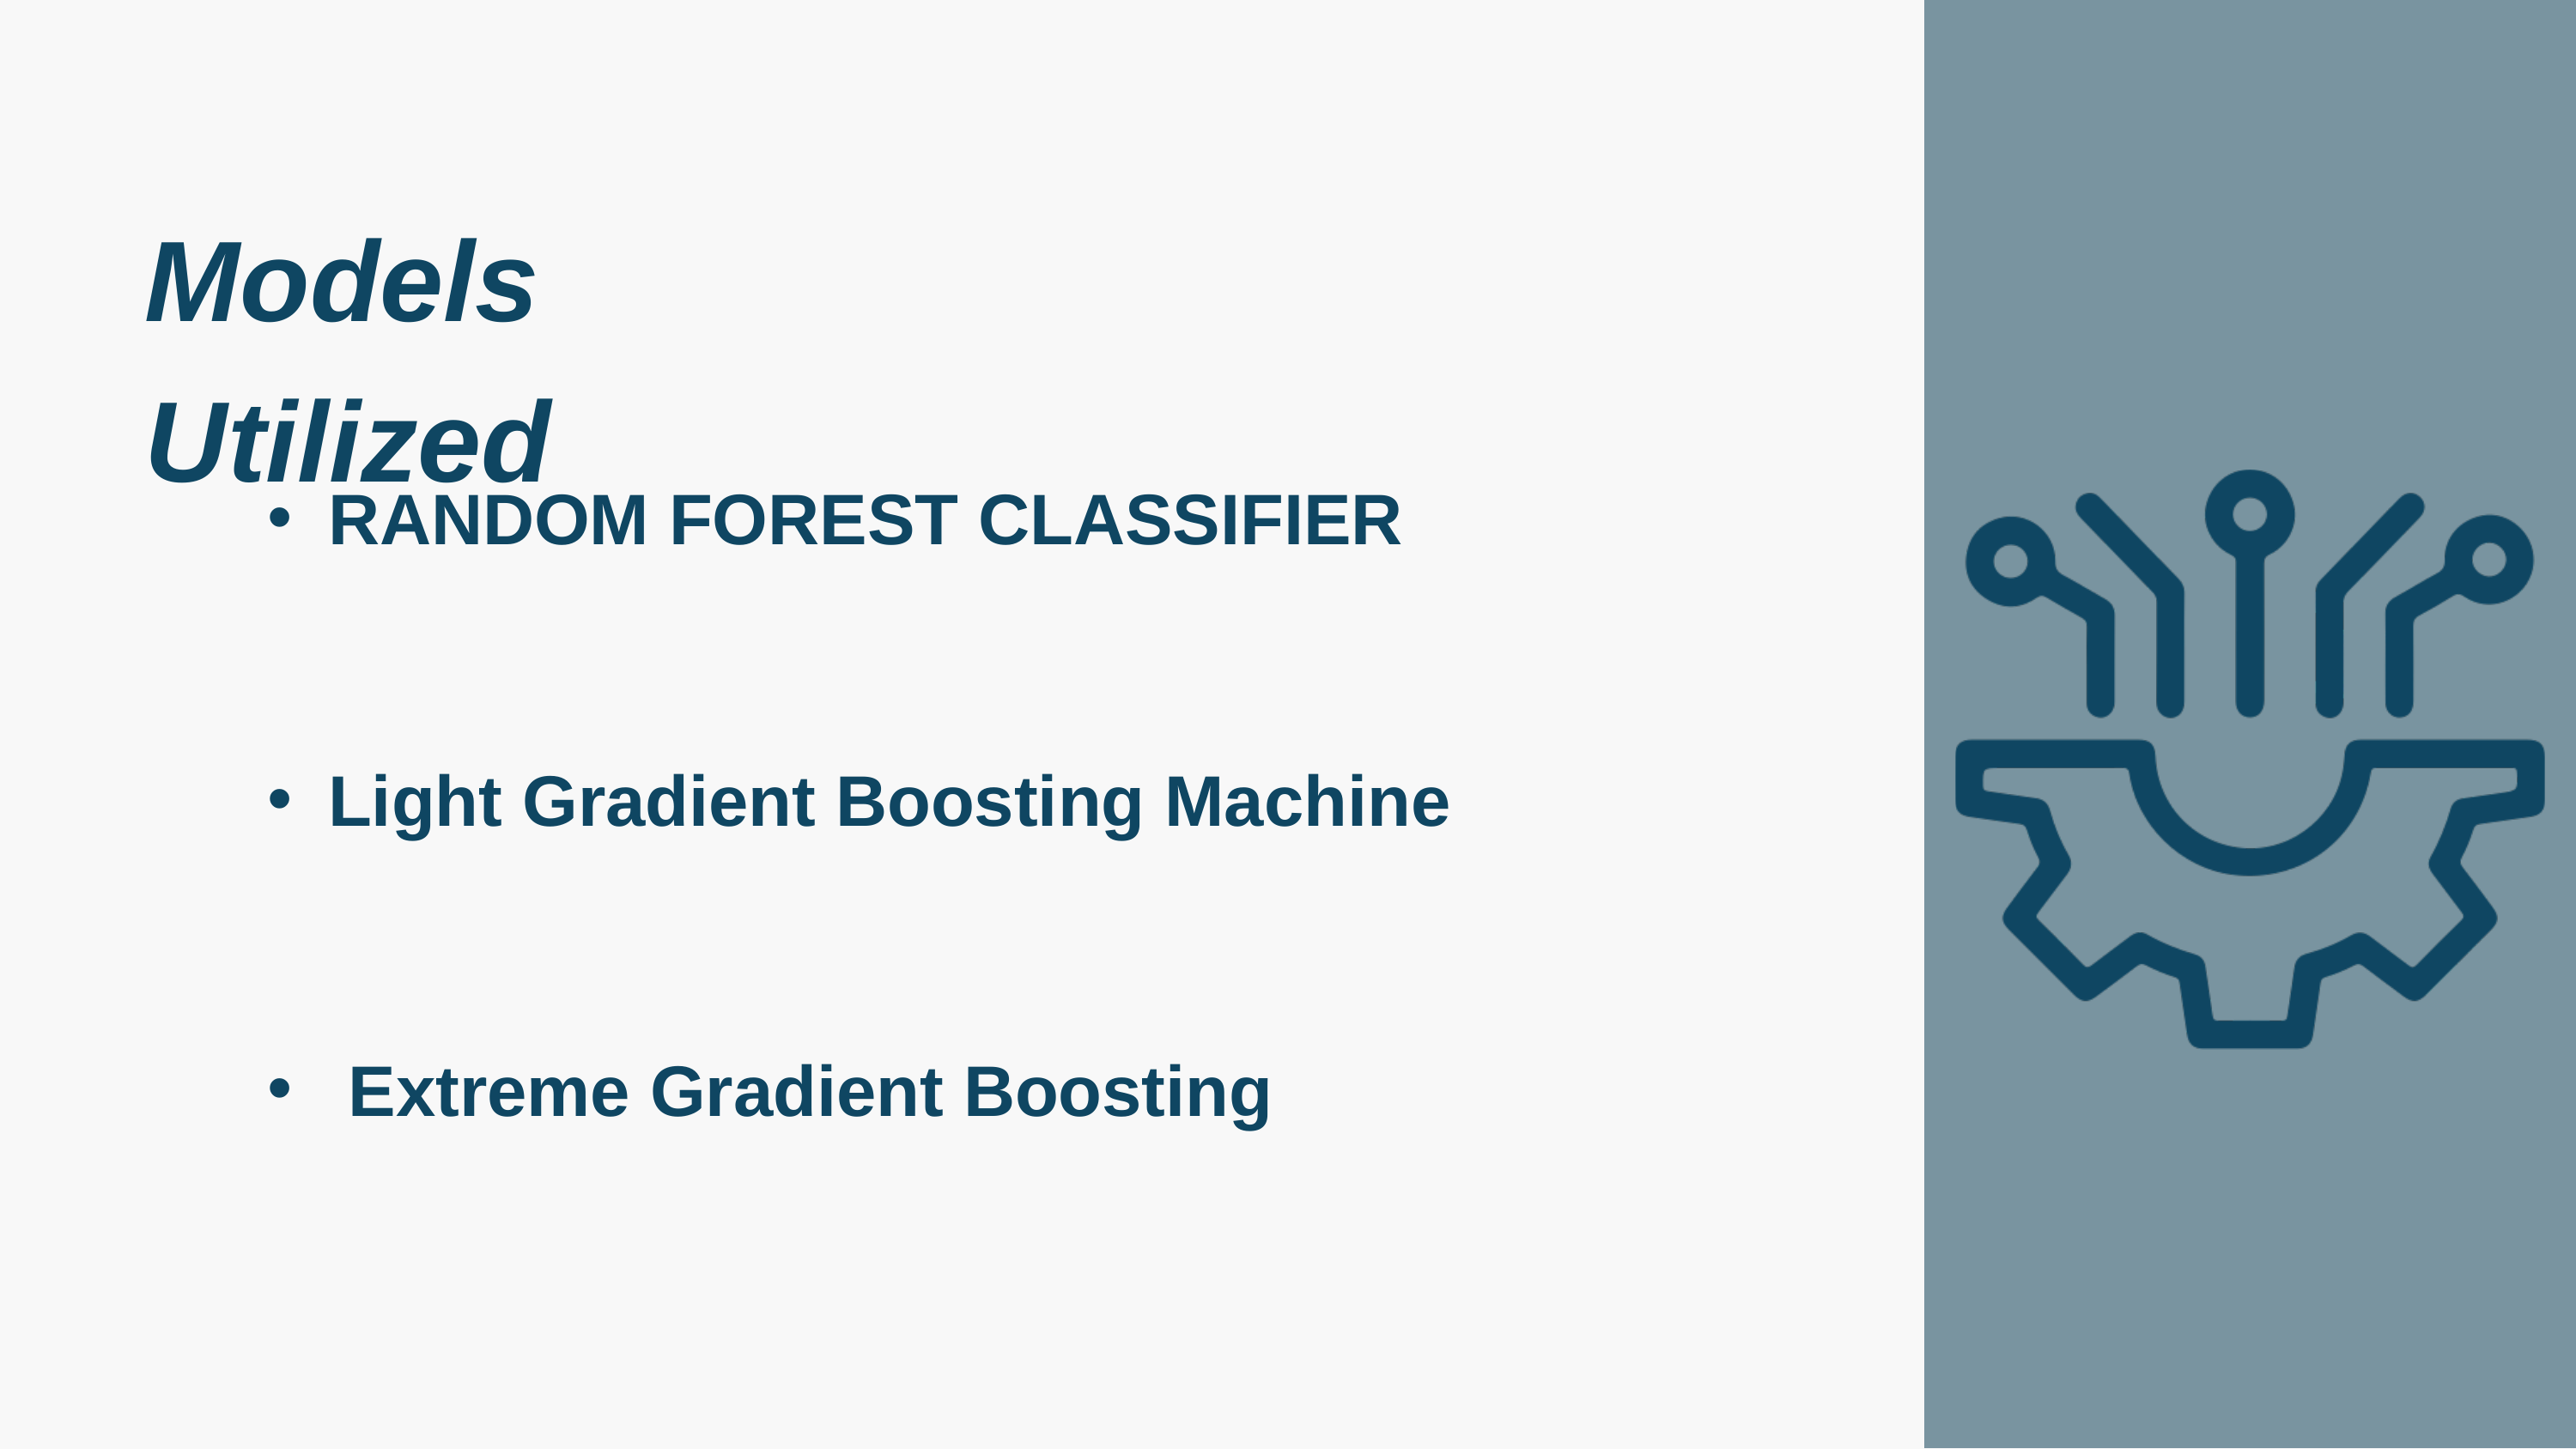

Models Utilized
RANDOM FOREST CLASSIFIER

Light Gradient Boosting Machine
 Extreme Gradient Boosting